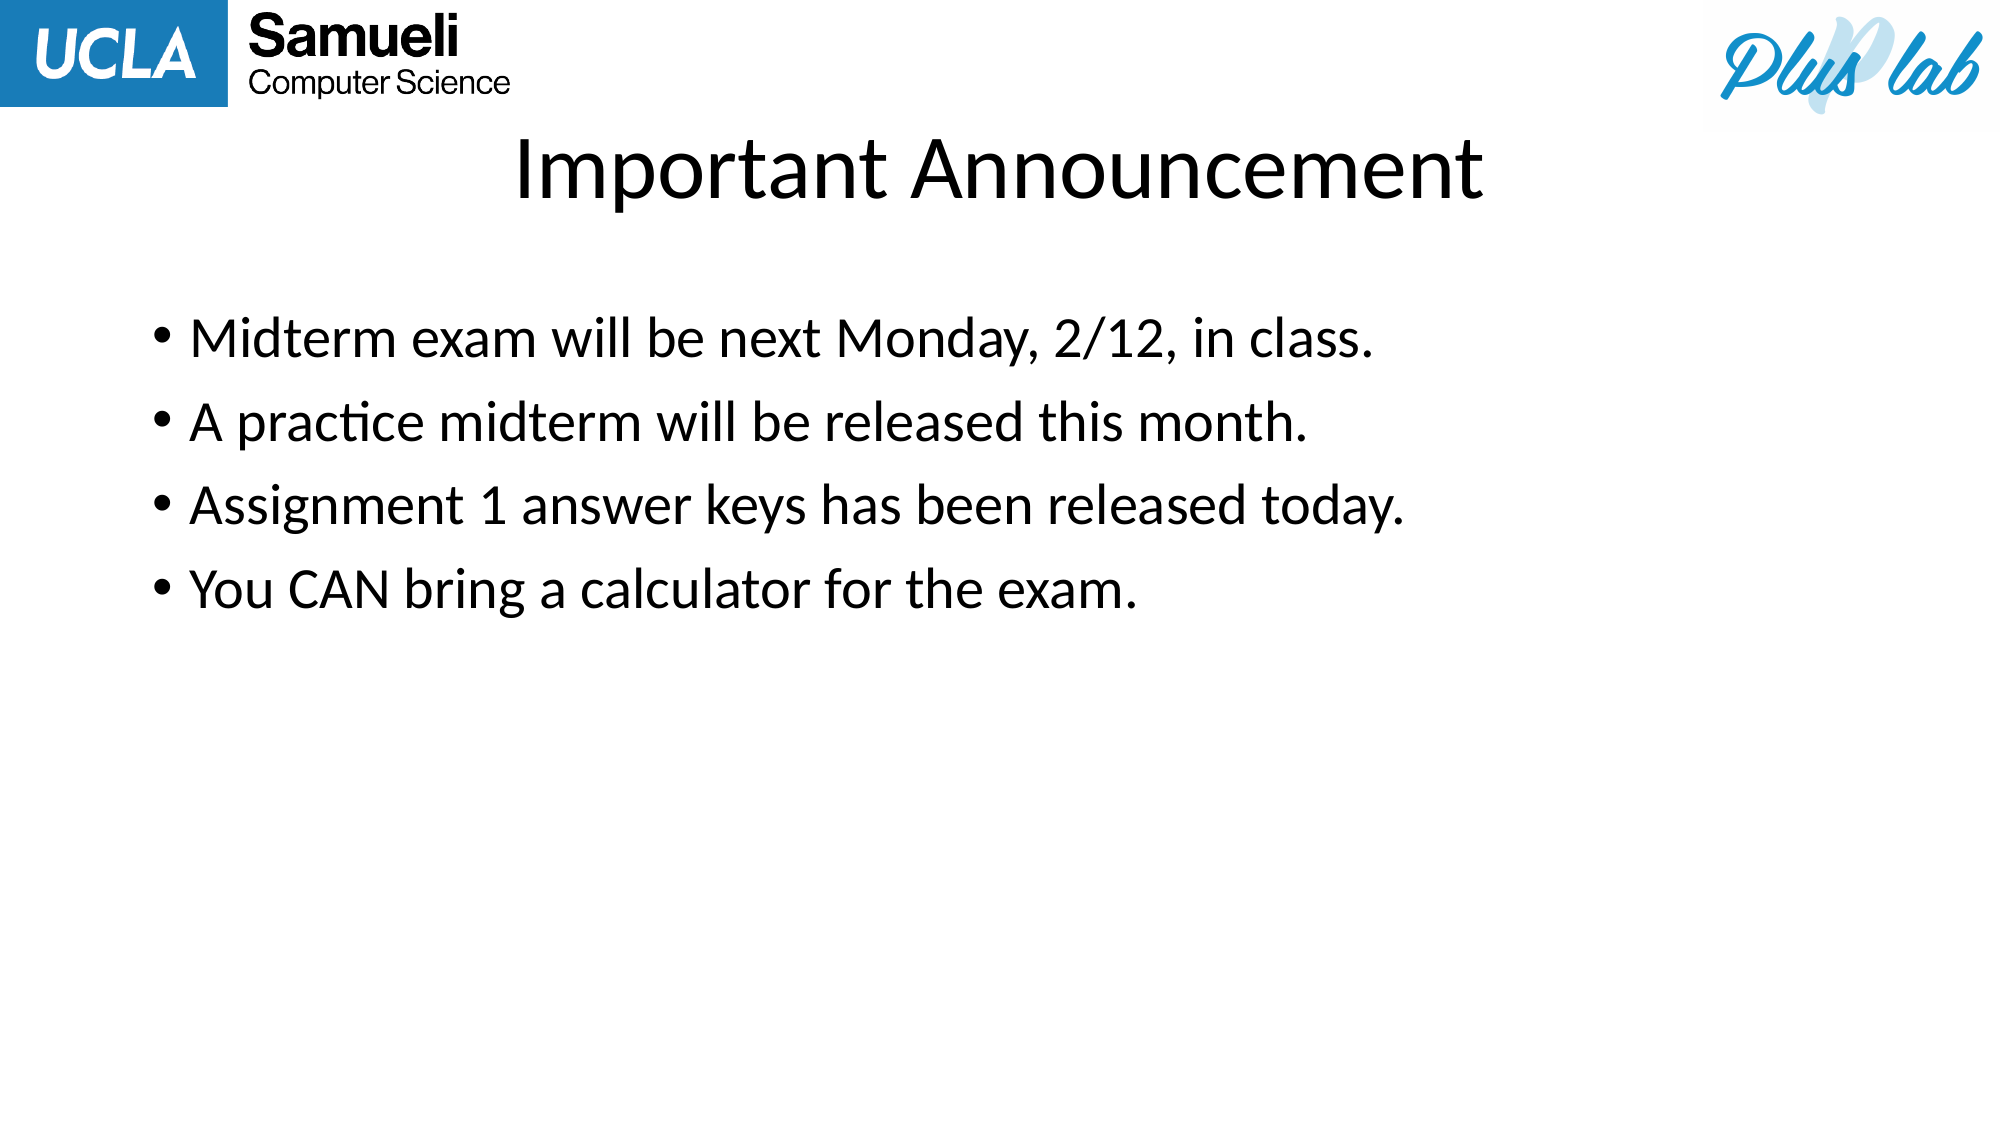

# Important Announcement
Midterm exam will be next Monday, 2/12, in class.
A practice midterm will be released this month.
Assignment 1 answer keys has been released today.
You CAN bring a calculator for the exam.